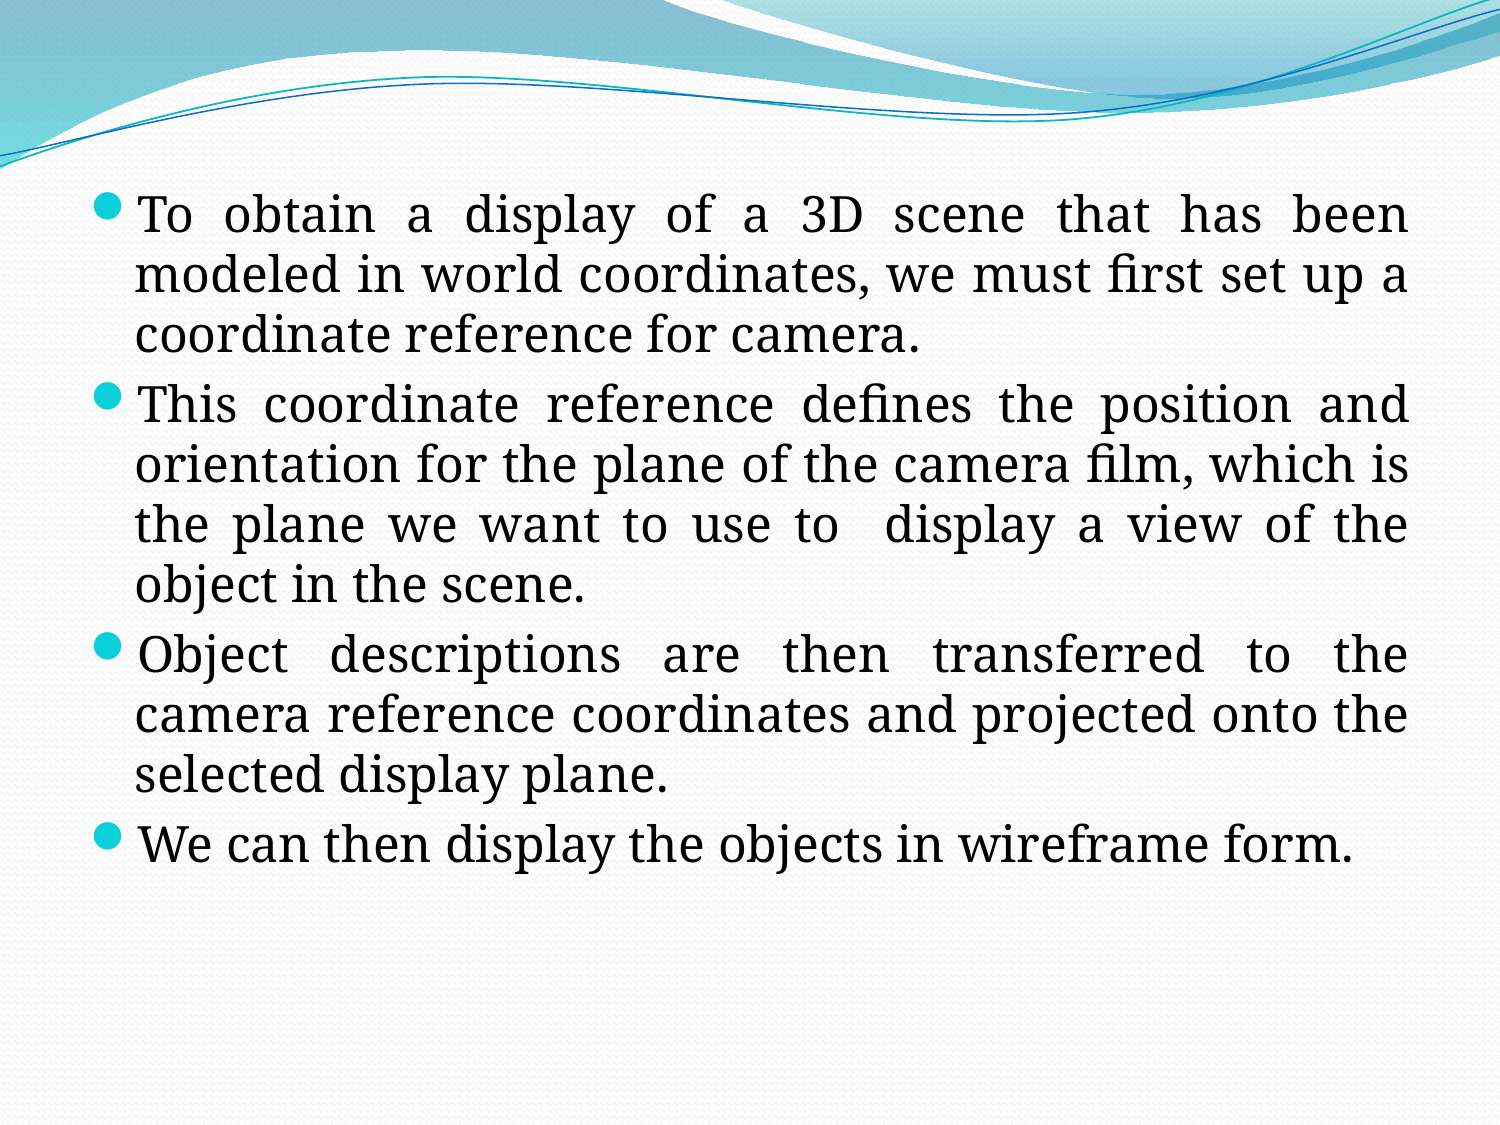

To obtain a display of a 3D scene that has been modeled in world coordinates, we must first set up a coordinate reference for camera.
This coordinate reference defines the position and orientation for the plane of the camera film, which is the plane we want to use to  display a view of the object in the scene.
Object descriptions are then transferred to the camera reference coordinates and projected onto the selected display plane.
We can then display the objects in wireframe form.